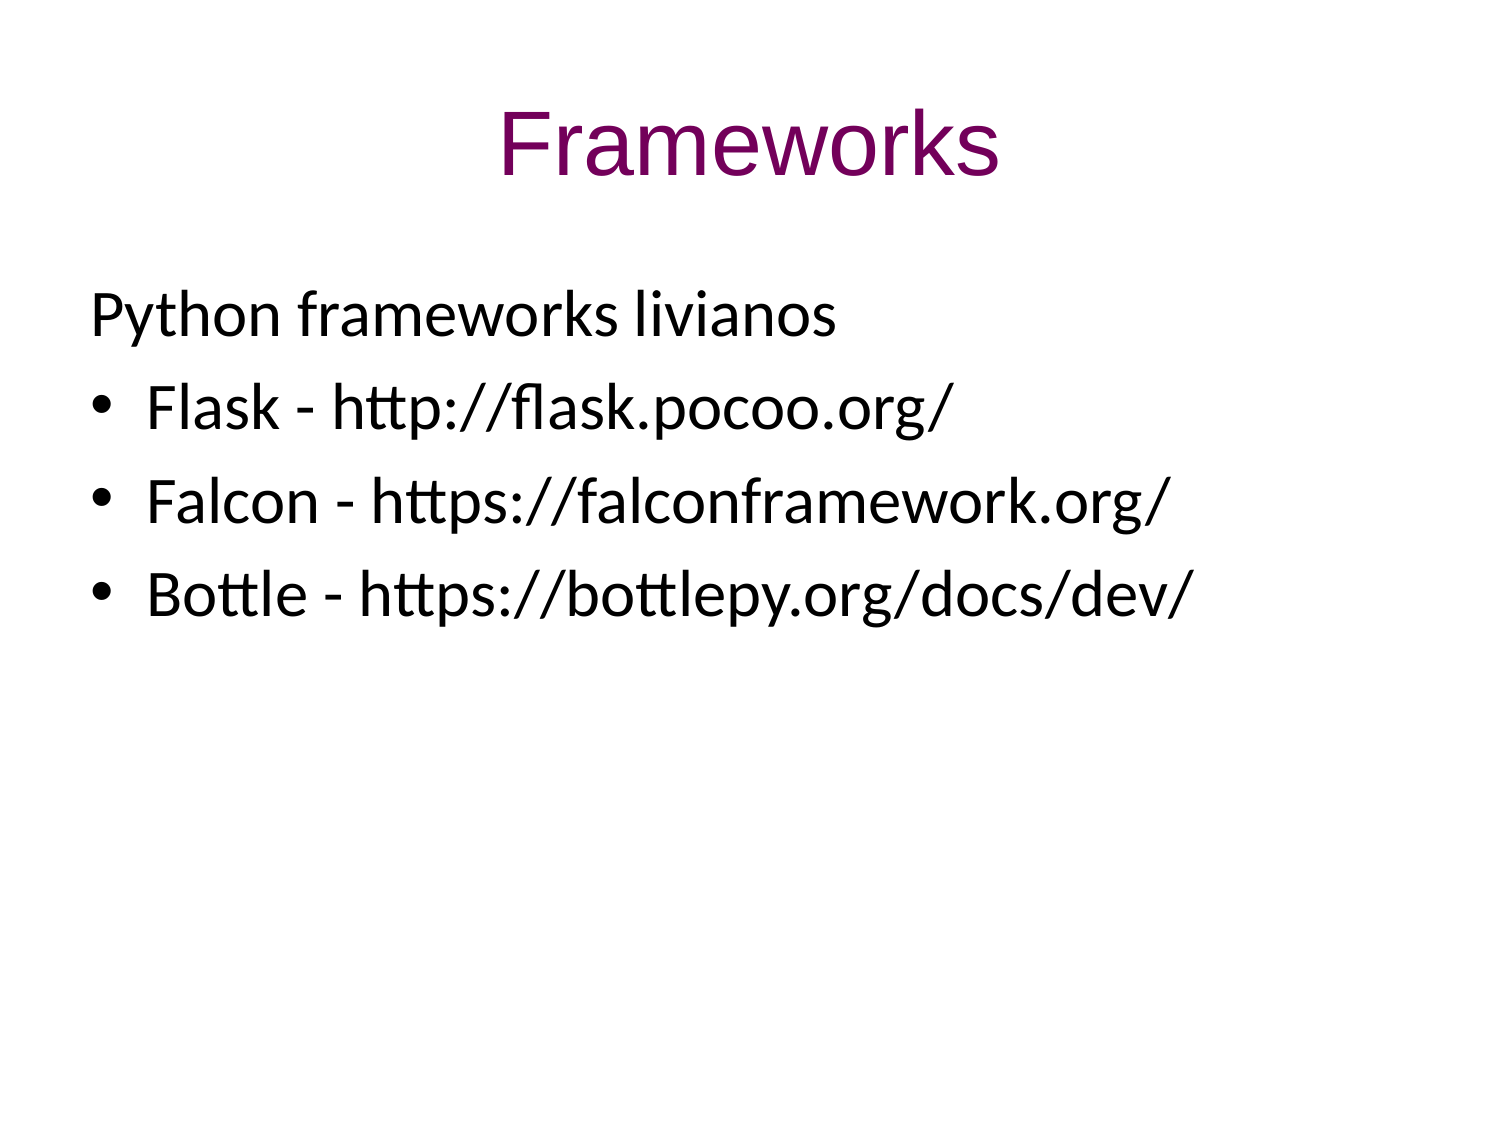

# Frameworks
Python frameworks livianos
Flask - http://flask.pocoo.org/
Falcon - https://falconframework.org/
Bottle - https://bottlepy.org/docs/dev/